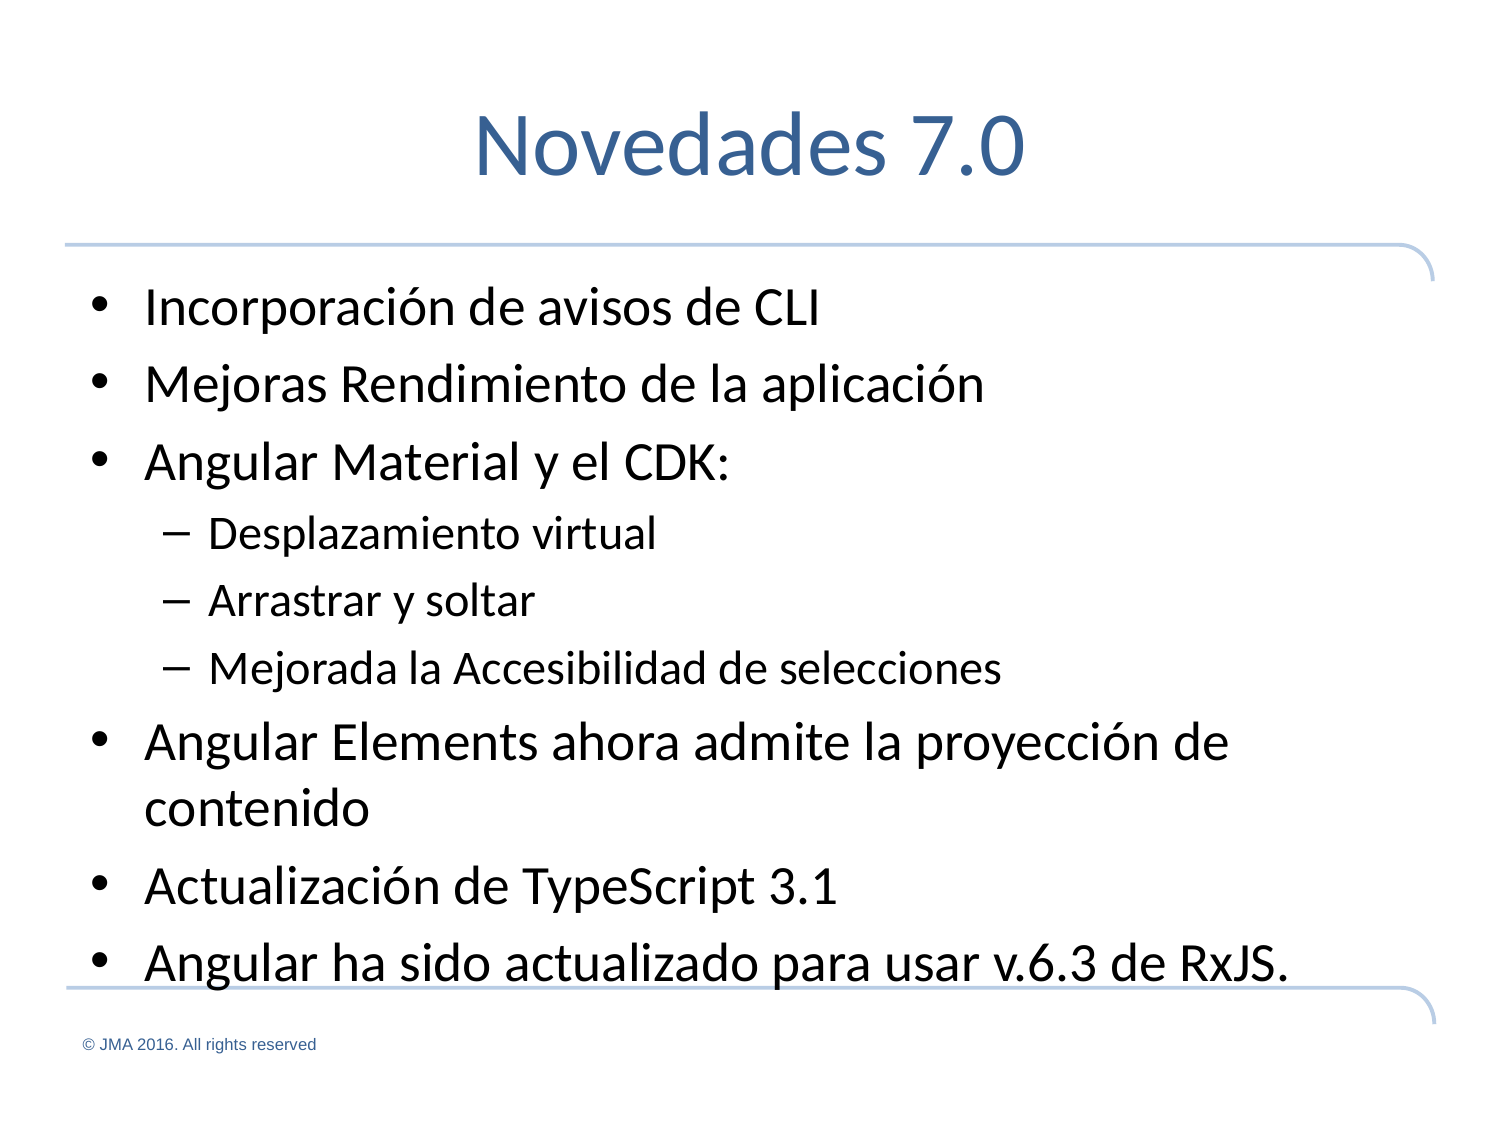

# Novedades 7.0
Incorporación de avisos de CLI
Mejoras Rendimiento de la aplicación
Angular Material y el CDK:
Desplazamiento virtual
Arrastrar y soltar
Mejorada la Accesibilidad de selecciones
Angular Elements ahora admite la proyección de contenido
Actualización de TypeScript 3.1
Angular ha sido actualizado para usar v.6.3 de RxJS.